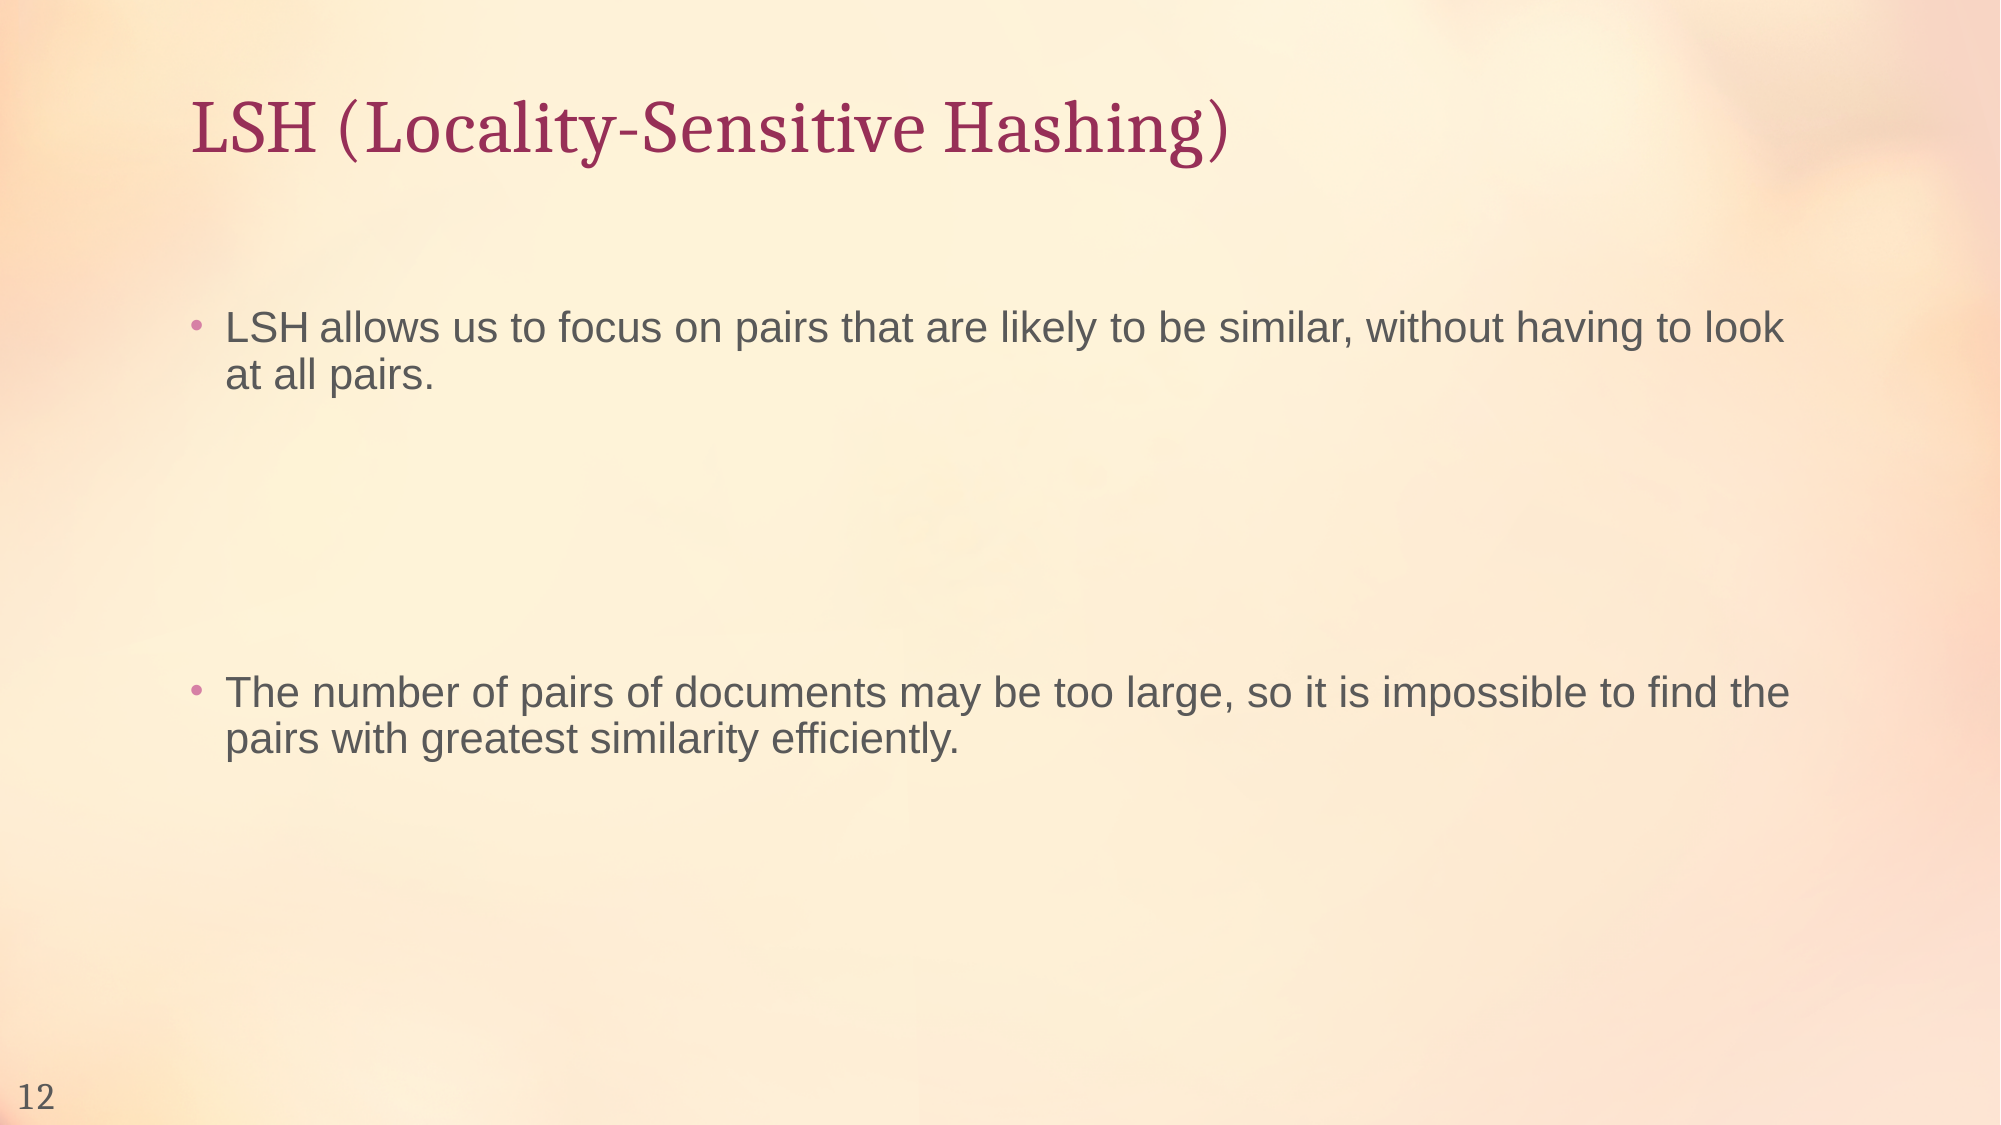

# LSH (Locality-Sensitive Hashing)

LSH allows us to focus on pairs that are likely to be similar, without having to look at all pairs.

The number of pairs of documents may be too large, so it is impossible to find the pairs with greatest similarity efficiently.
12